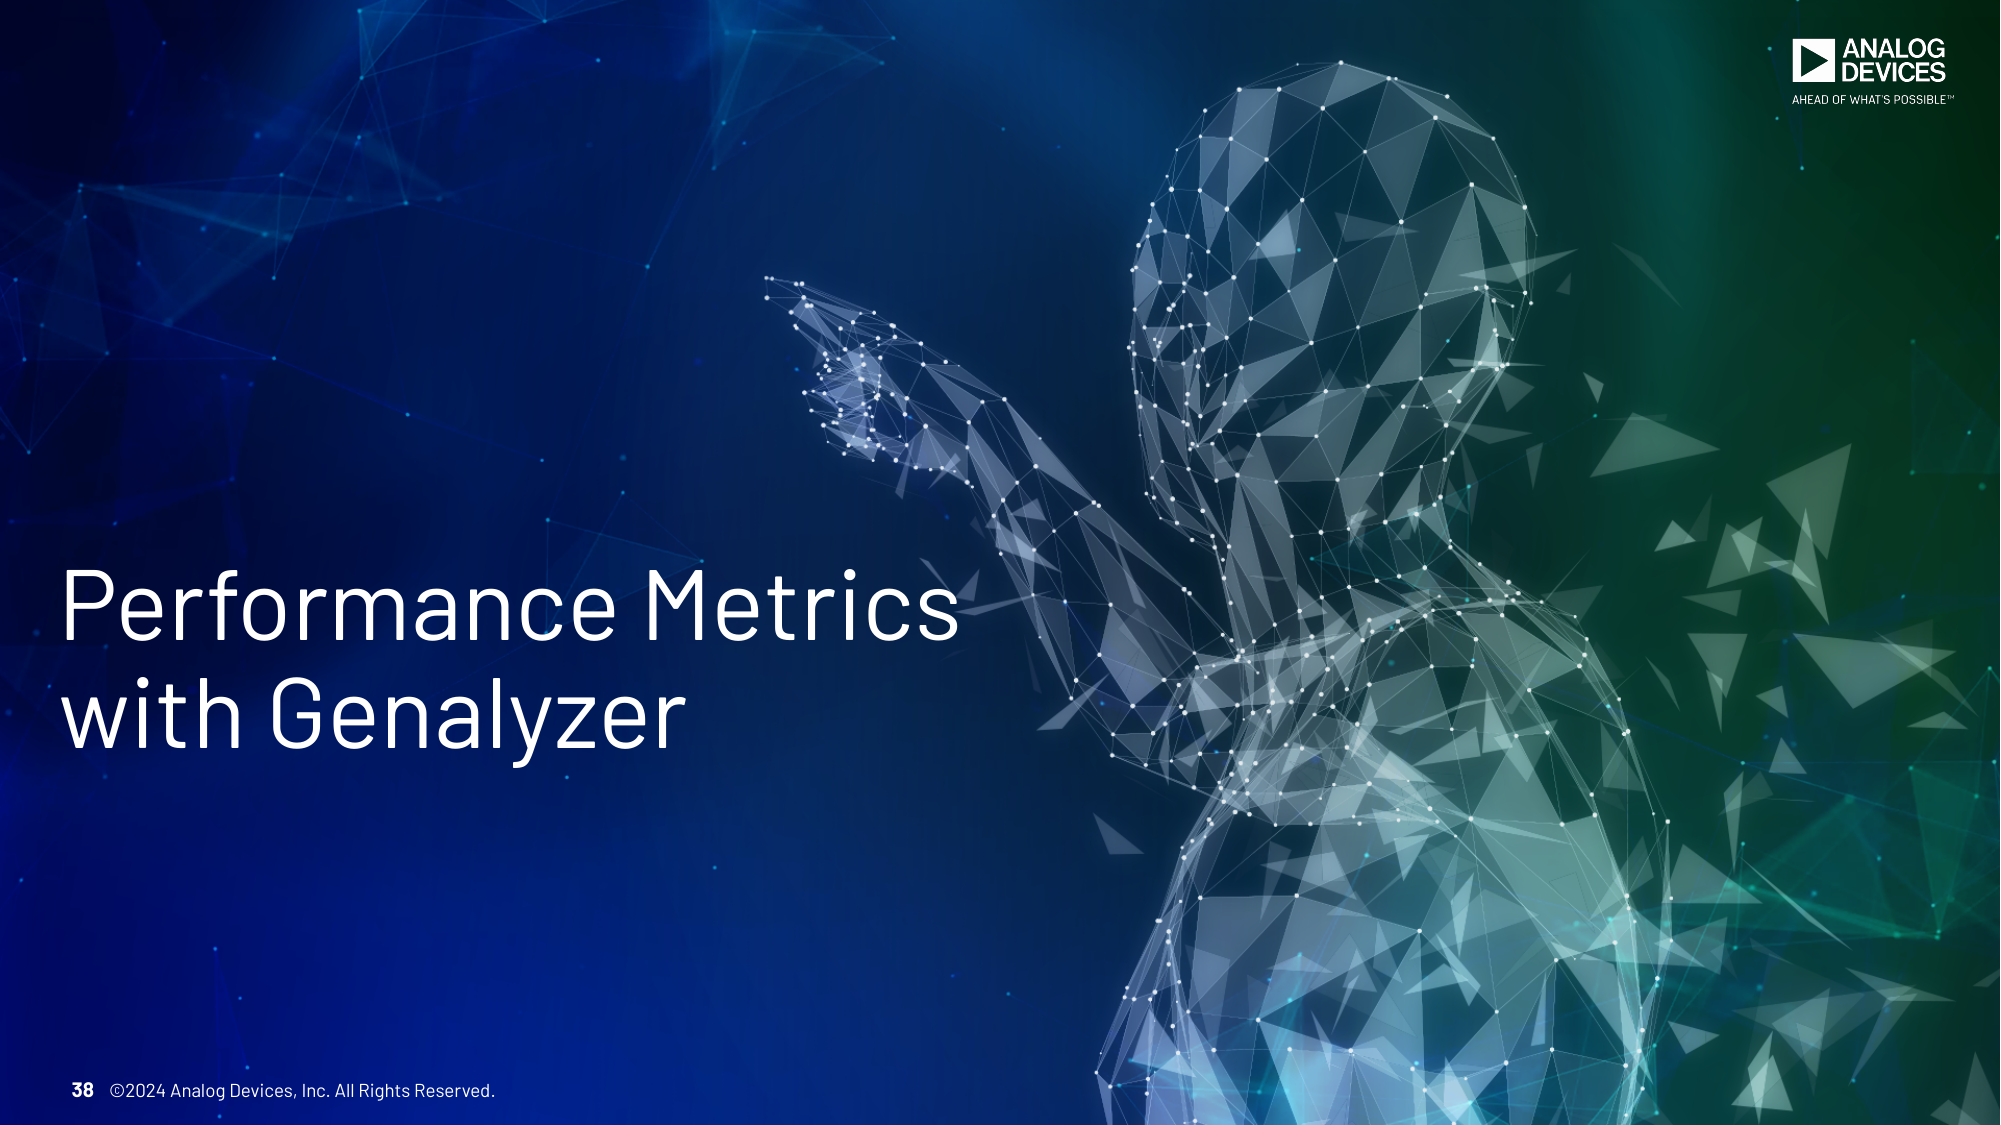

#
Performance Metrics with Genalyzer
38
©2024 Analog Devices, Inc. All Rights Reserved.